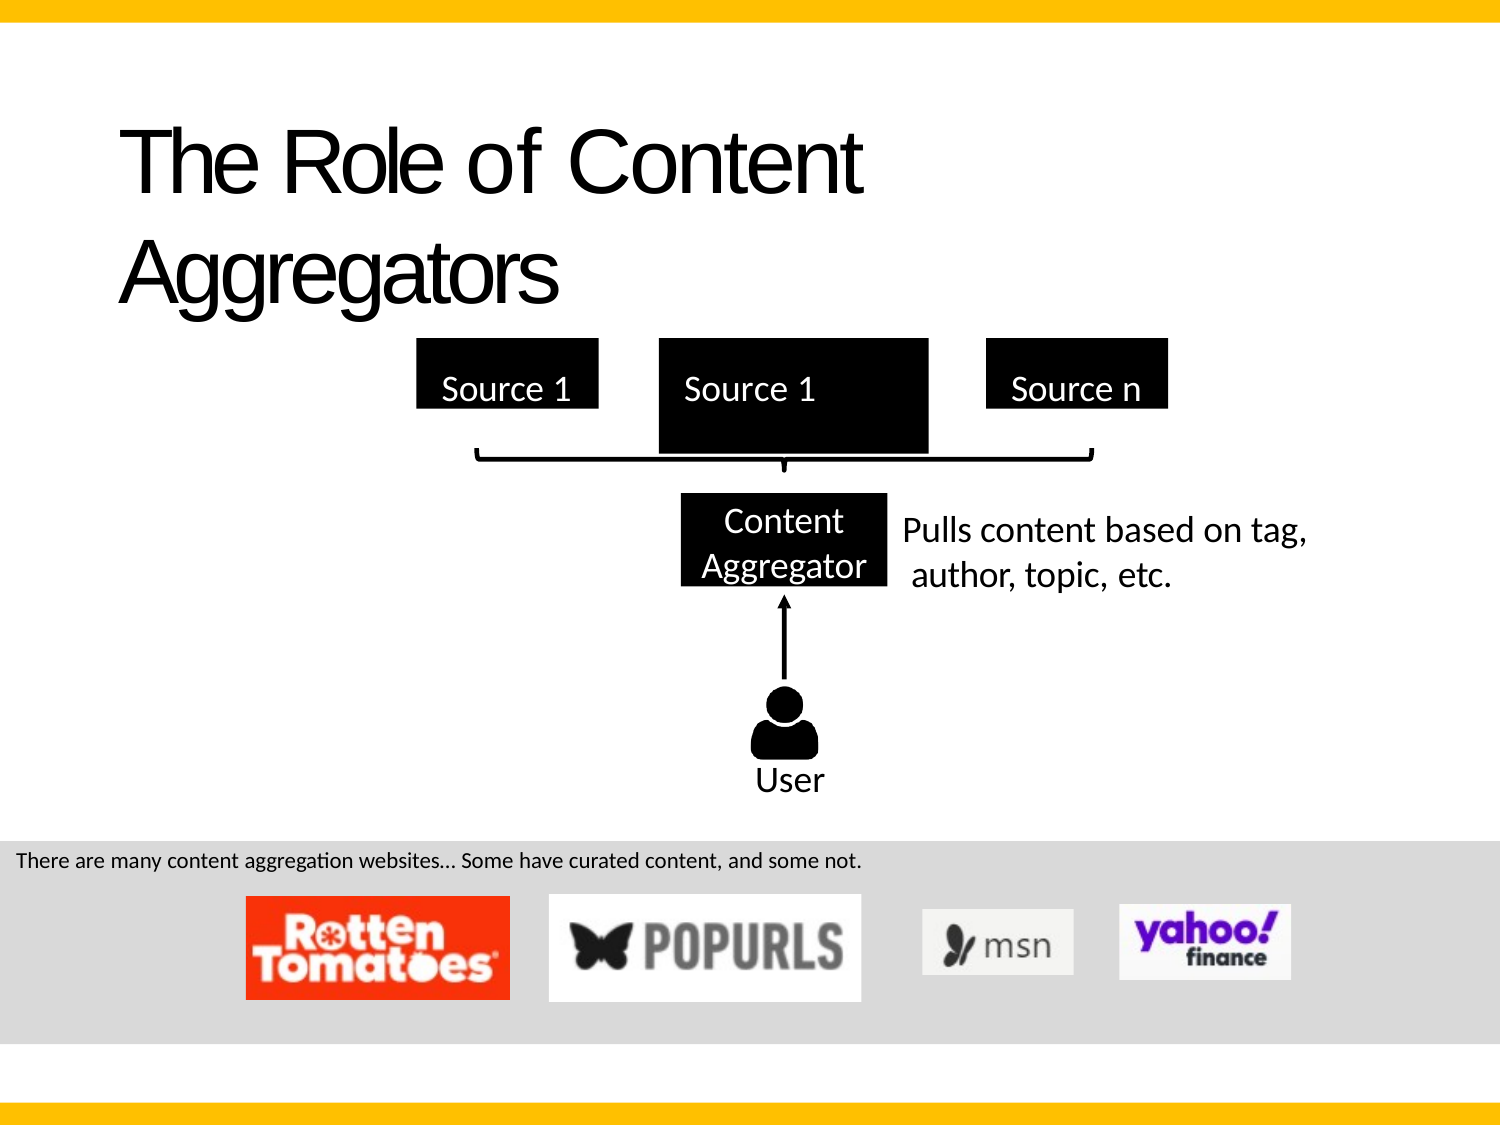

# The Role of Content Aggregators
Source 1
Source 1	…
Source n

Content
Aggregator
Pulls content based on tag,  author, topic, etc.

User

There are many content aggregation websites… Some have curated content, and some not.